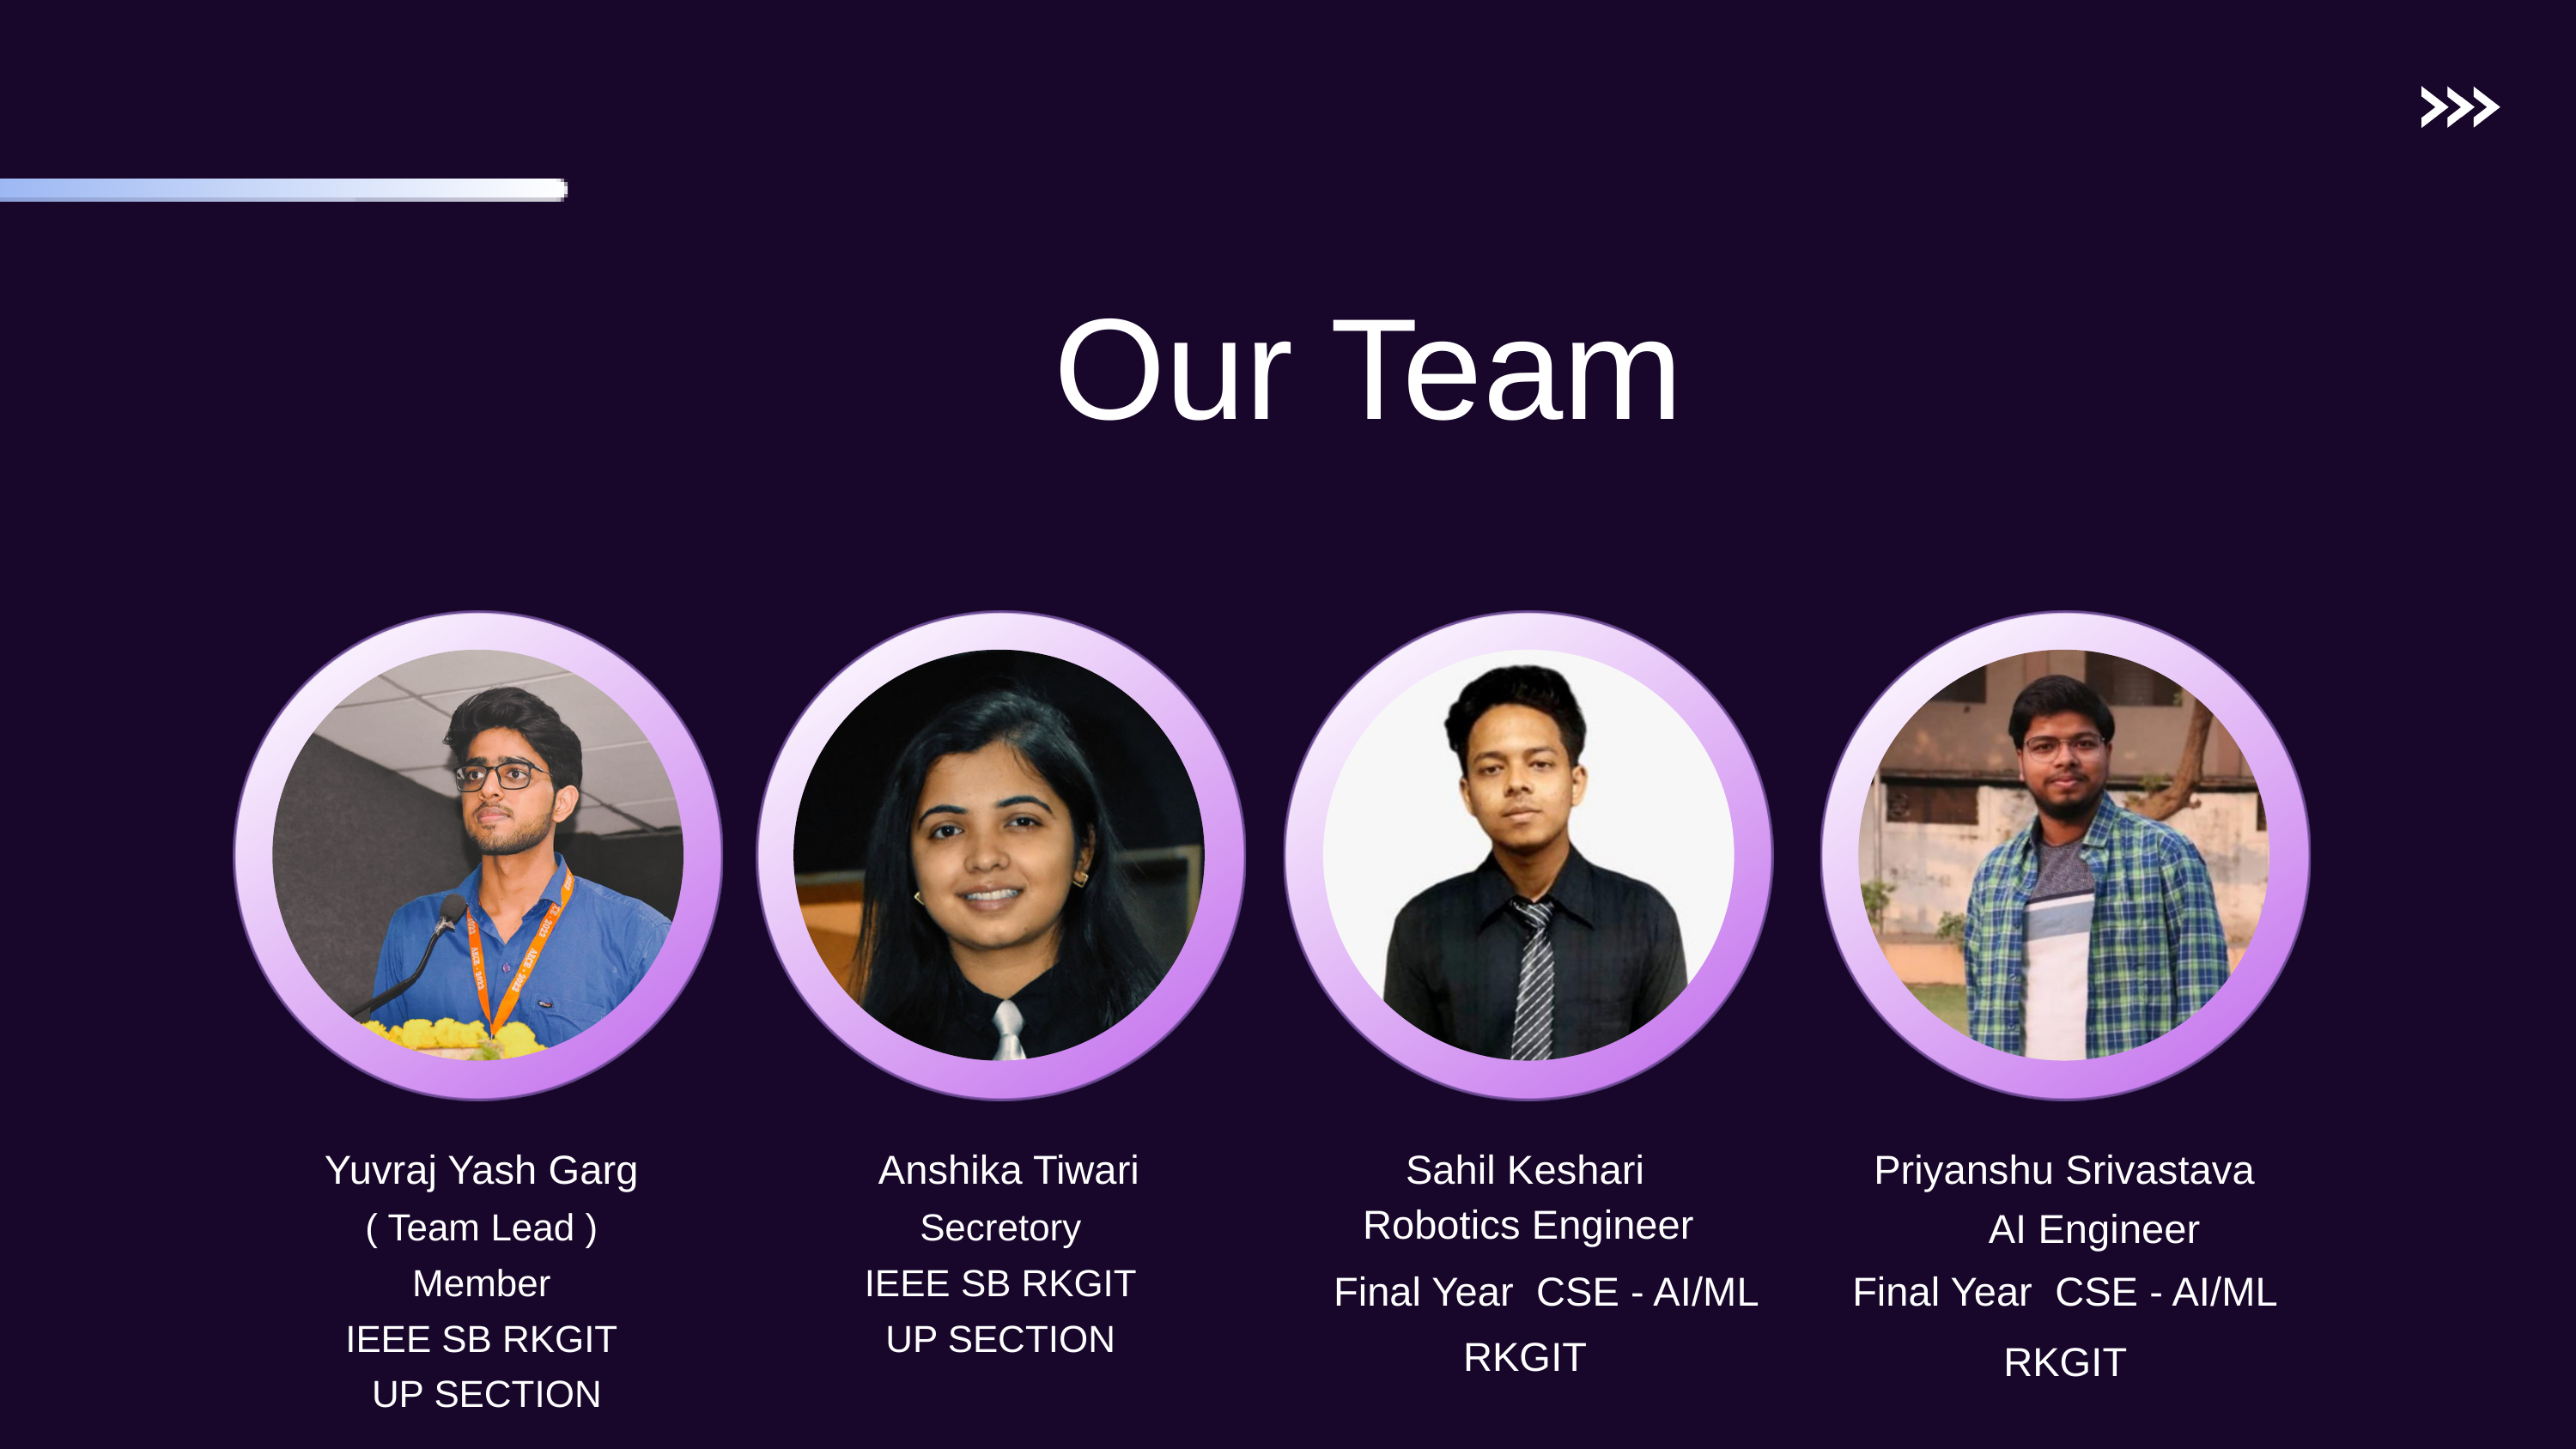

Our Team

Yuvraj Yash Garg
Anshika Tiwari
Sahil Keshari
Priyanshu Srivastava
Robotics Engineer
AI Engineer
( Team Lead )
Secretory
Member
IEEE SB RKGIT
Final Year  CSE - AI/ML
Final Year  CSE - AI/ML
IEEE SB RKGIT
UP SECTION
RKGIT
RKGIT
 UP SECTION